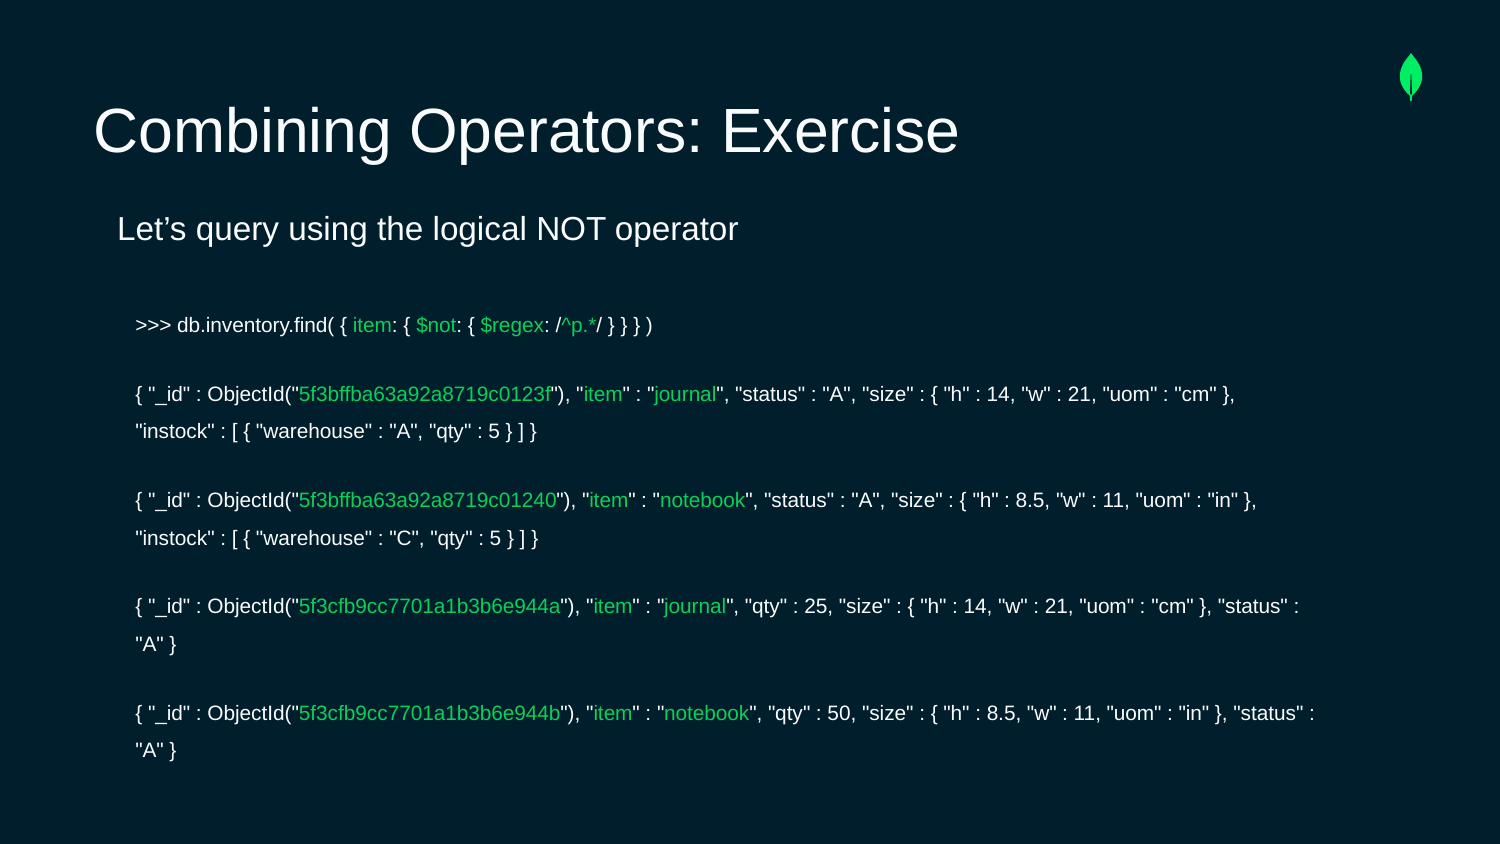

Combining Operators: Exercise
Let’s query using the logical NOT operator
>>> db.inventory.find( { item: { $not: { $regex: /^p.*/ } } } )
{ "_id" : ObjectId("5f3bffba63a92a8719c0123f"), "item" : "journal", "status" : "A", "size" : { "h" : 14, "w" : 21, "uom" : "cm" }, "instock" : [ { "warehouse" : "A", "qty" : 5 } ] }
{ "_id" : ObjectId("5f3bffba63a92a8719c01240"), "item" : "notebook", "status" : "A", "size" : { "h" : 8.5, "w" : 11, "uom" : "in" }, "instock" : [ { "warehouse" : "C", "qty" : 5 } ] }
{ "_id" : ObjectId("5f3cfb9cc7701a1b3b6e944a"), "item" : "journal", "qty" : 25, "size" : { "h" : 14, "w" : 21, "uom" : "cm" }, "status" : "A" }
{ "_id" : ObjectId("5f3cfb9cc7701a1b3b6e944b"), "item" : "notebook", "qty" : 50, "size" : { "h" : 8.5, "w" : 11, "uom" : "in" }, "status" : "A" }